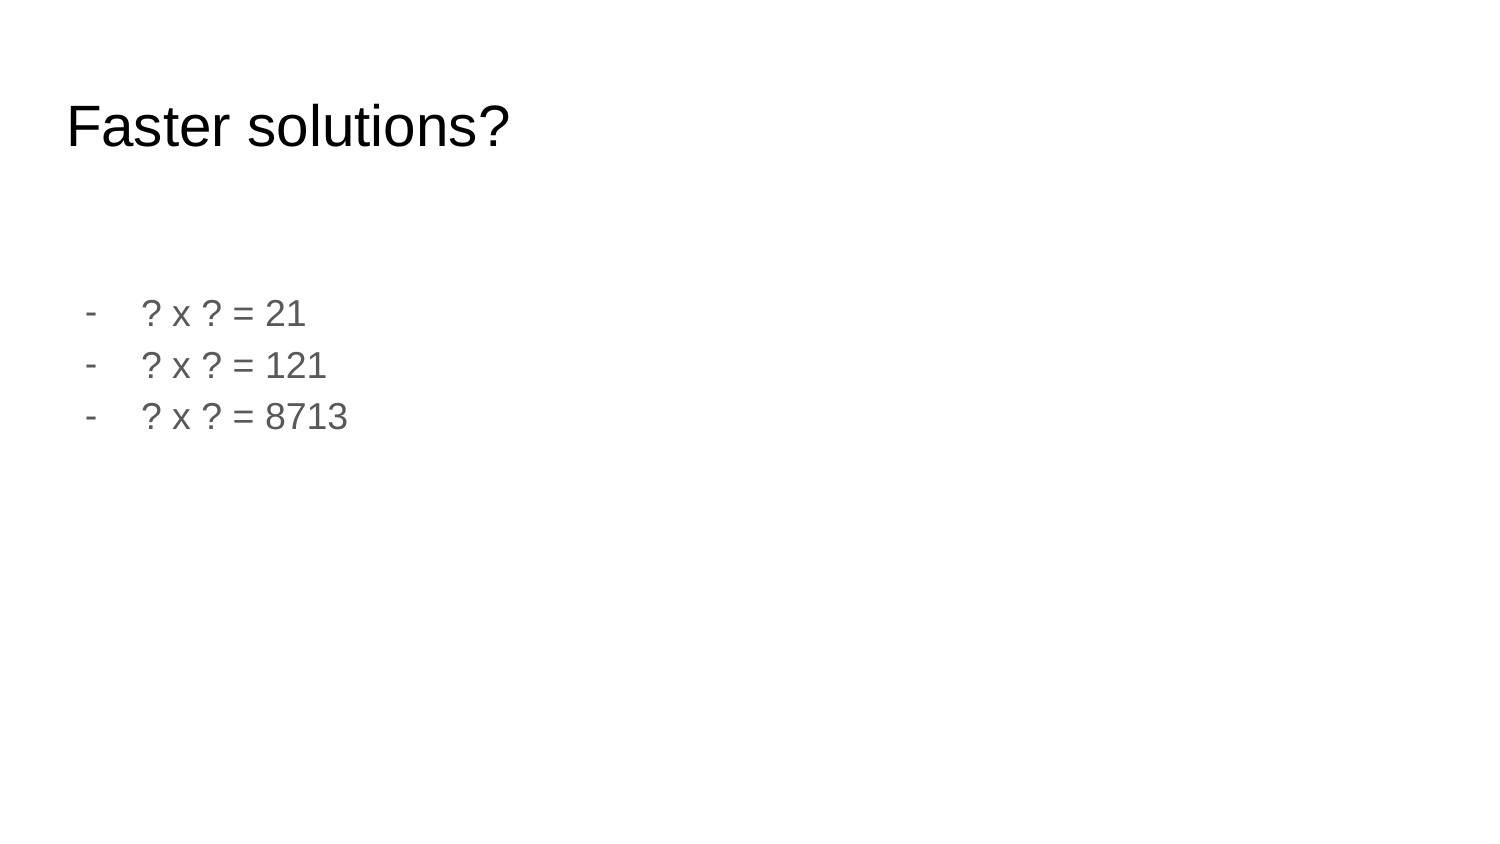

# Faster solutions?

? x ? = 21
? x ? = 121
? x ? = 8713